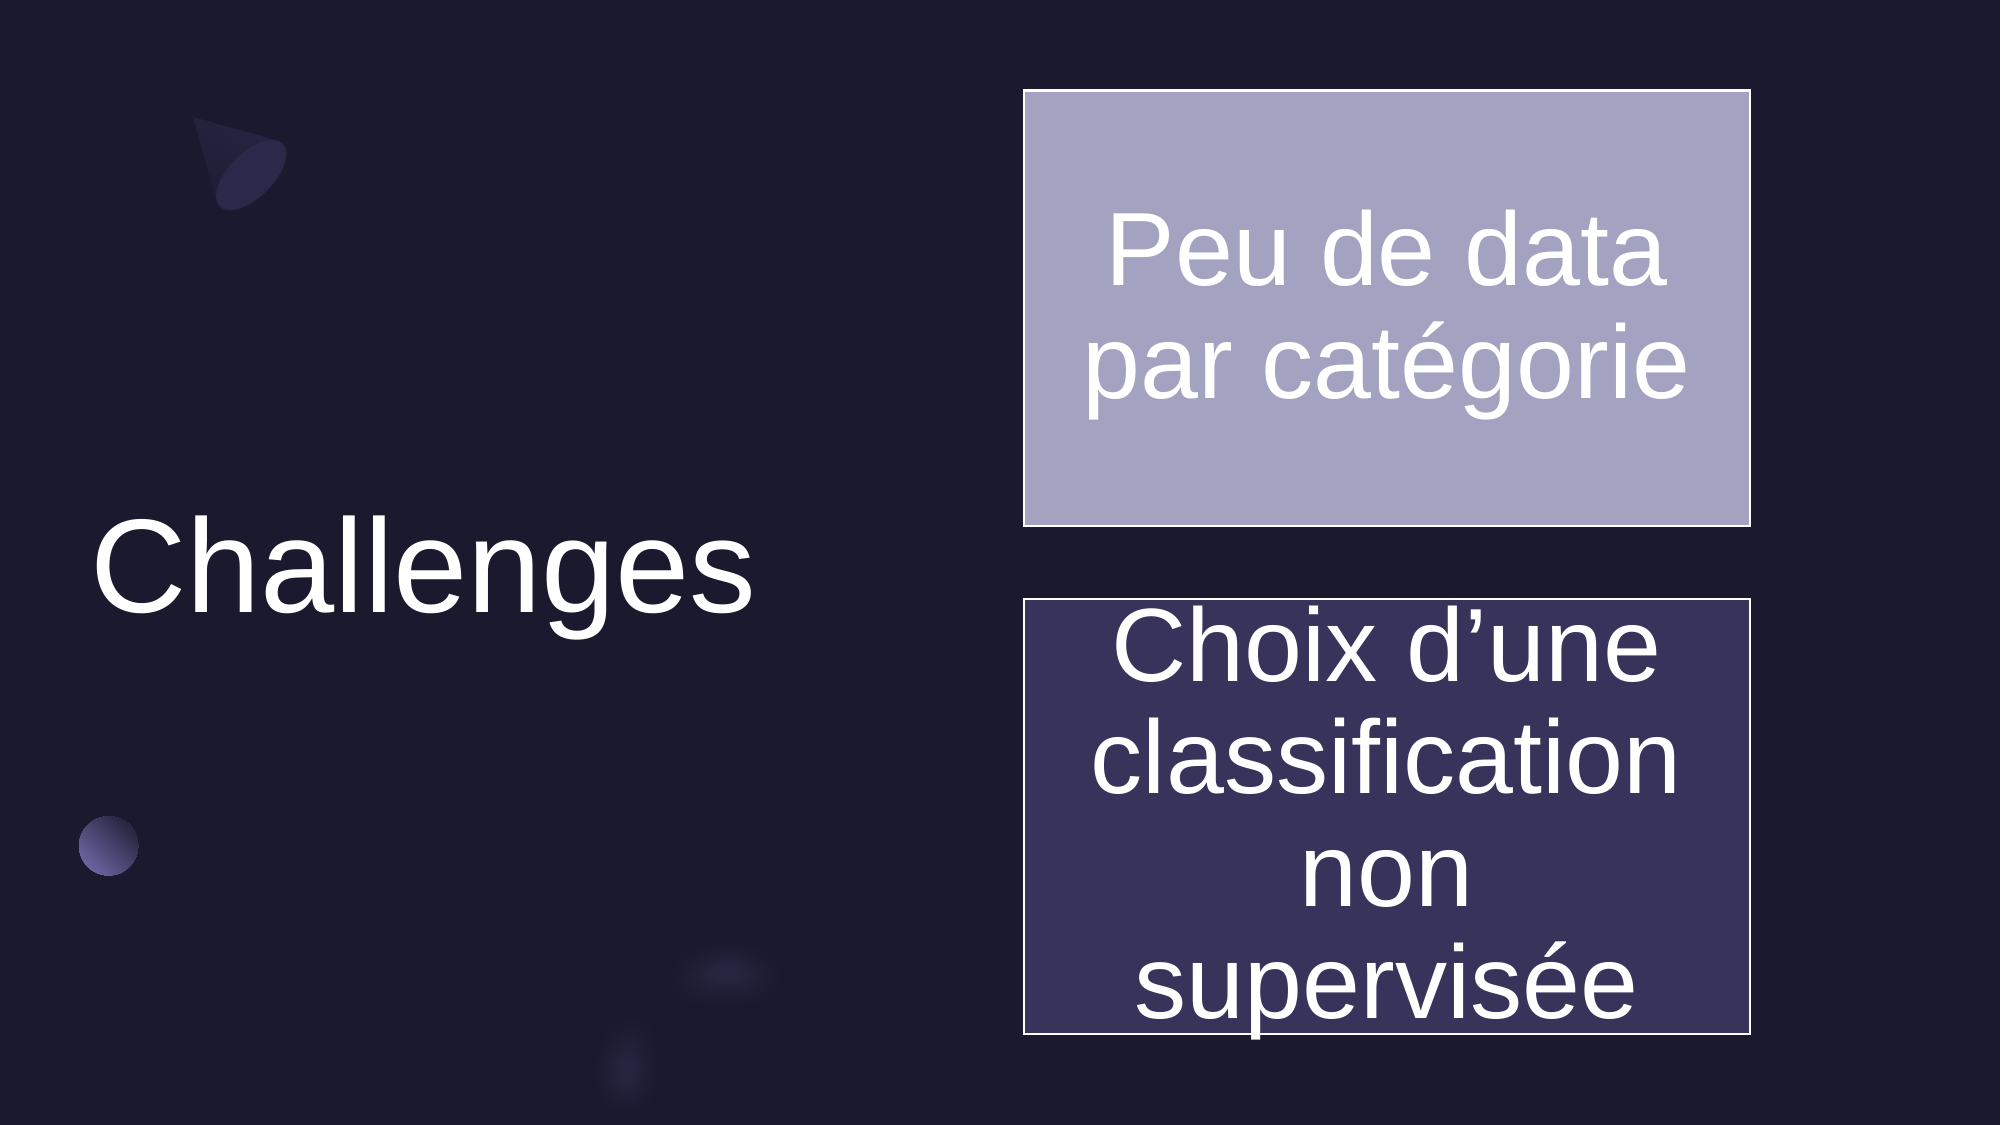

Peu de data par catégorie
Choix d’une classification non supervisée

# Challenges